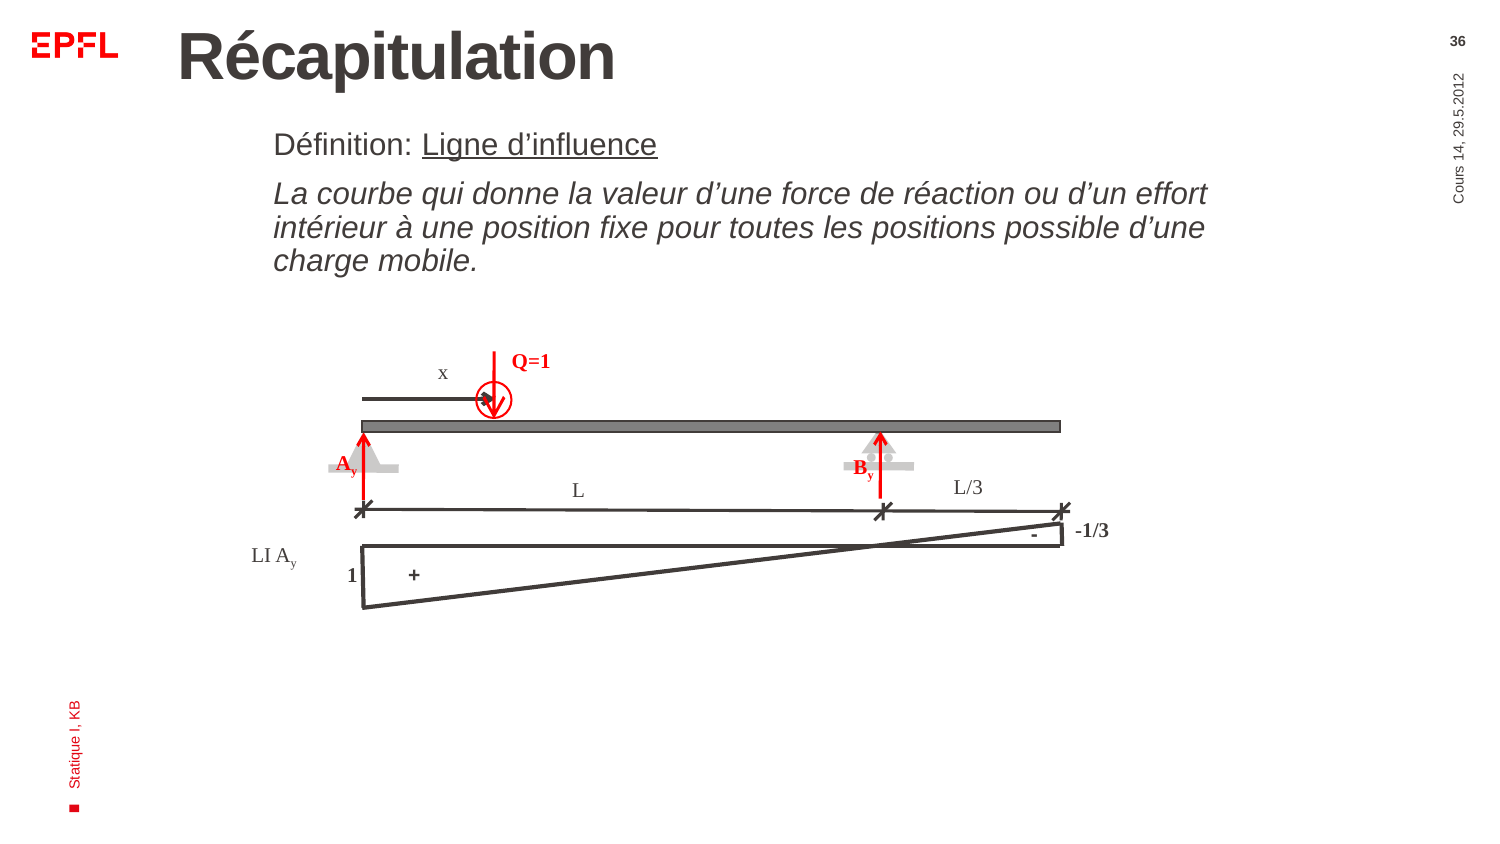

# Récapitulation
36
Définition: Ligne d’influence
La courbe qui donne la valeur d’une force de réaction ou d’un effort intérieur à une position fixe pour toutes les positions possible d’une charge mobile.

Cours 14, 29.5.2012
Q=1
x

Ay
By

Statique I, KB
L/3
L
-1/3
-
LI Ay
+
1